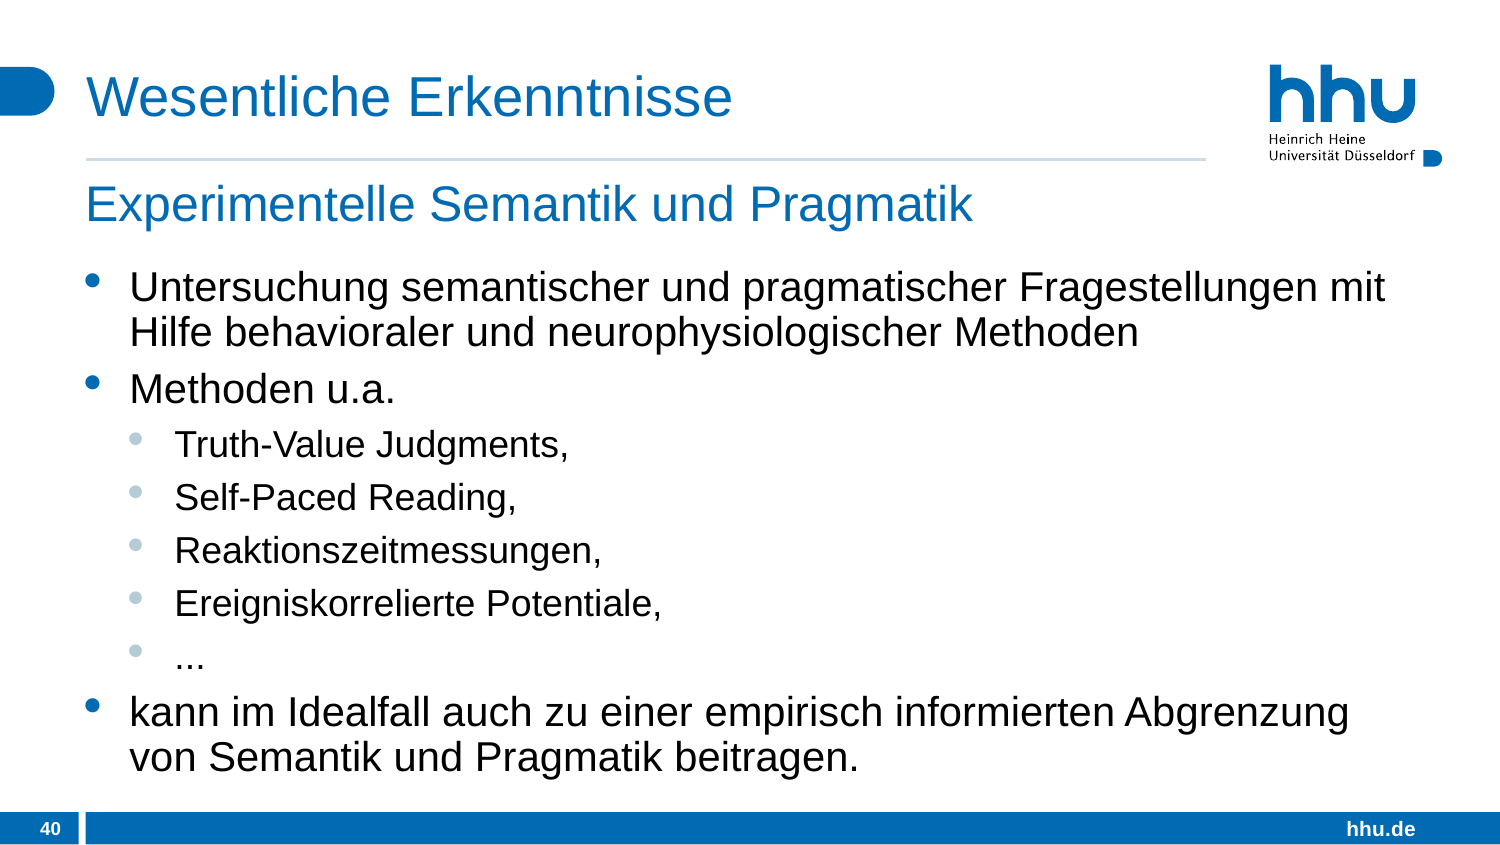

# Wesentliche Erkenntnisse
Experimentelle Semantik und Pragmatik
Untersuchung semantischer und pragmatischer Fragestellungen mit Hilfe behavioraler und neurophysiologischer Methoden
Methoden u.a.
Truth-Value Judgments,
Self-Paced Reading,
Reaktionszeitmessungen,
Ereigniskorrelierte Potentiale,
...
kann im Idealfall auch zu einer empirisch informierten Abgrenzung von Semantik und Pragmatik beitragen.

40